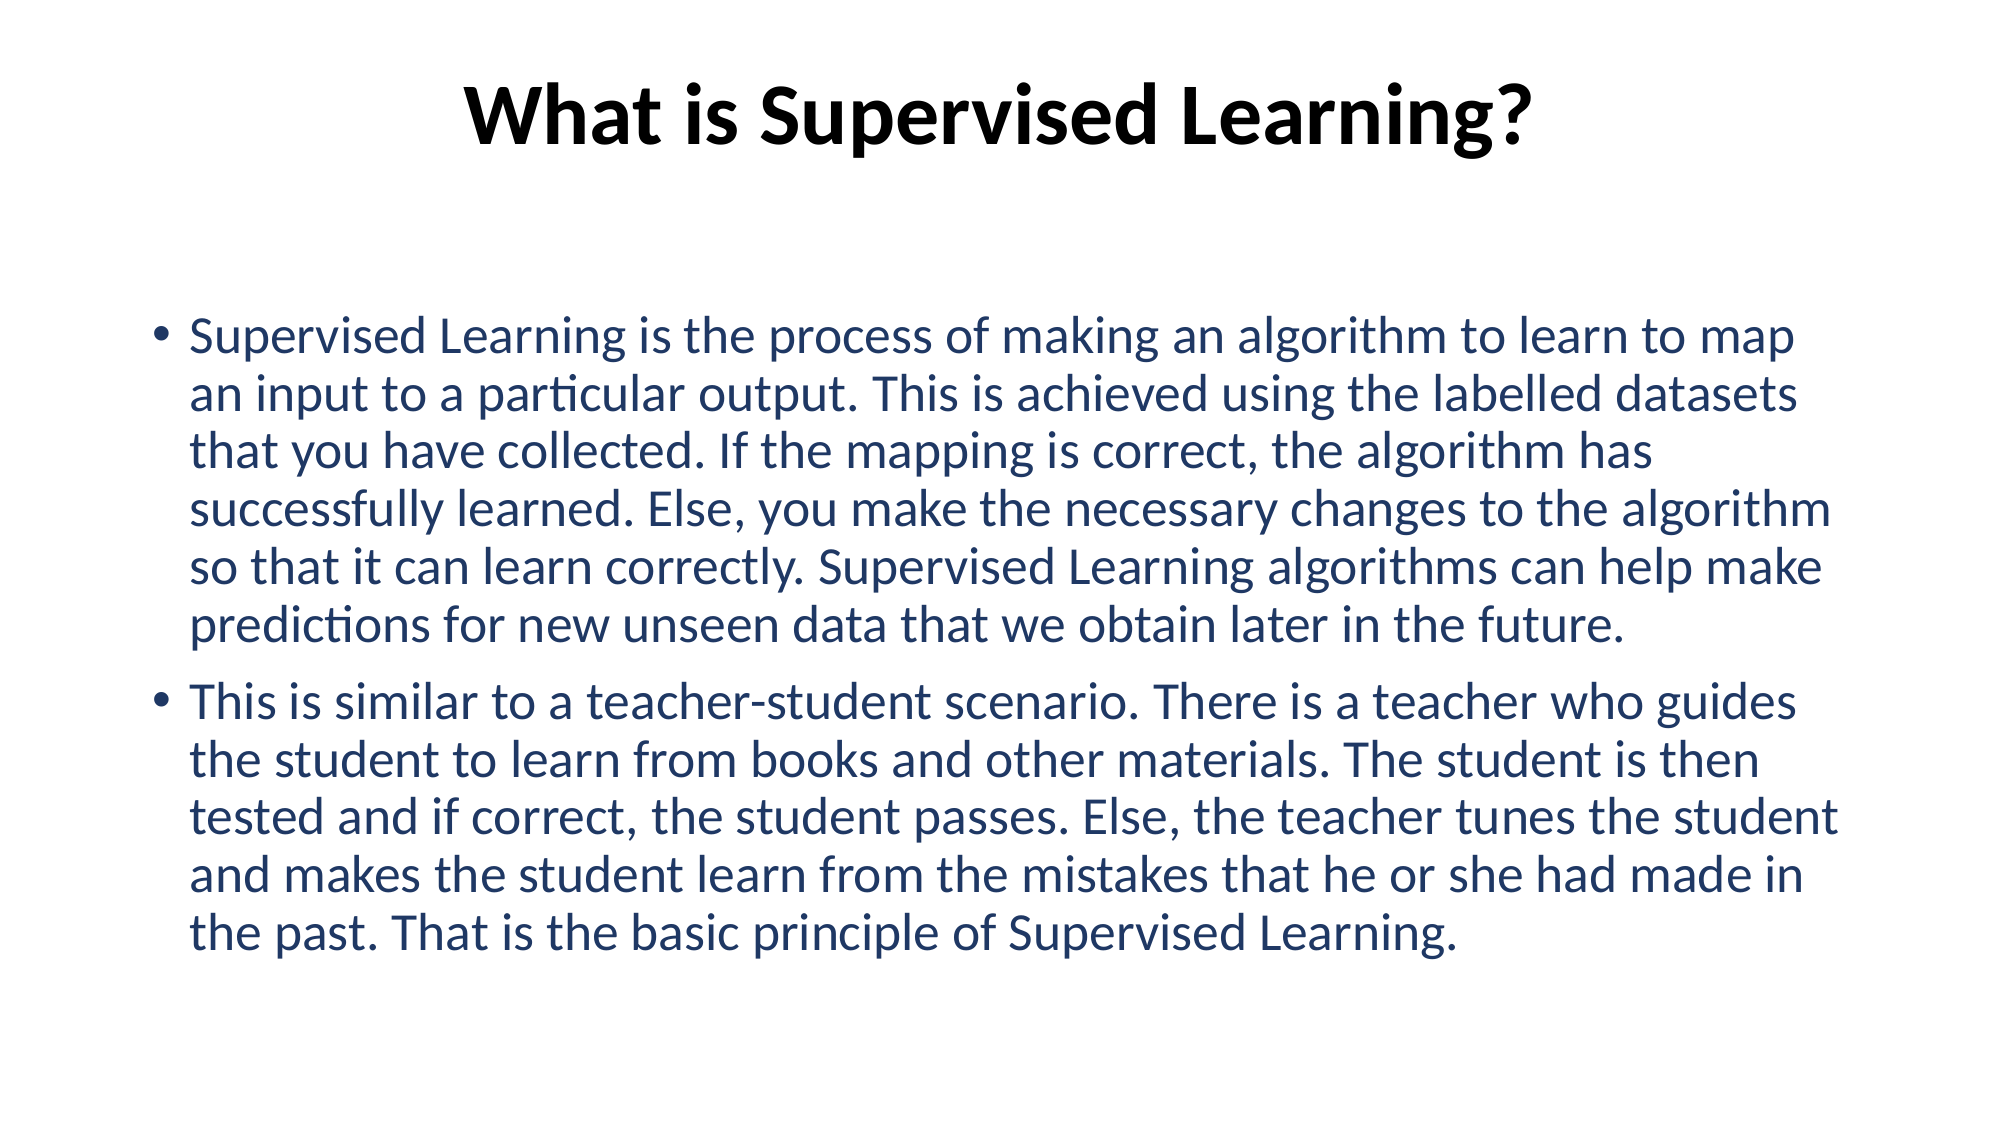

# What is Supervised Learning?
Supervised Learning is the process of making an algorithm to learn to map an input to a particular output. This is achieved using the labelled datasets that you have collected. If the mapping is correct, the algorithm has successfully learned. Else, you make the necessary changes to the algorithm so that it can learn correctly. Supervised Learning algorithms can help make predictions for new unseen data that we obtain later in the future.
This is similar to a teacher-student scenario. There is a teacher who guides the student to learn from books and other materials. The student is then tested and if correct, the student passes. Else, the teacher tunes the student and makes the student learn from the mistakes that he or she had made in the past. That is the basic principle of Supervised Learning.